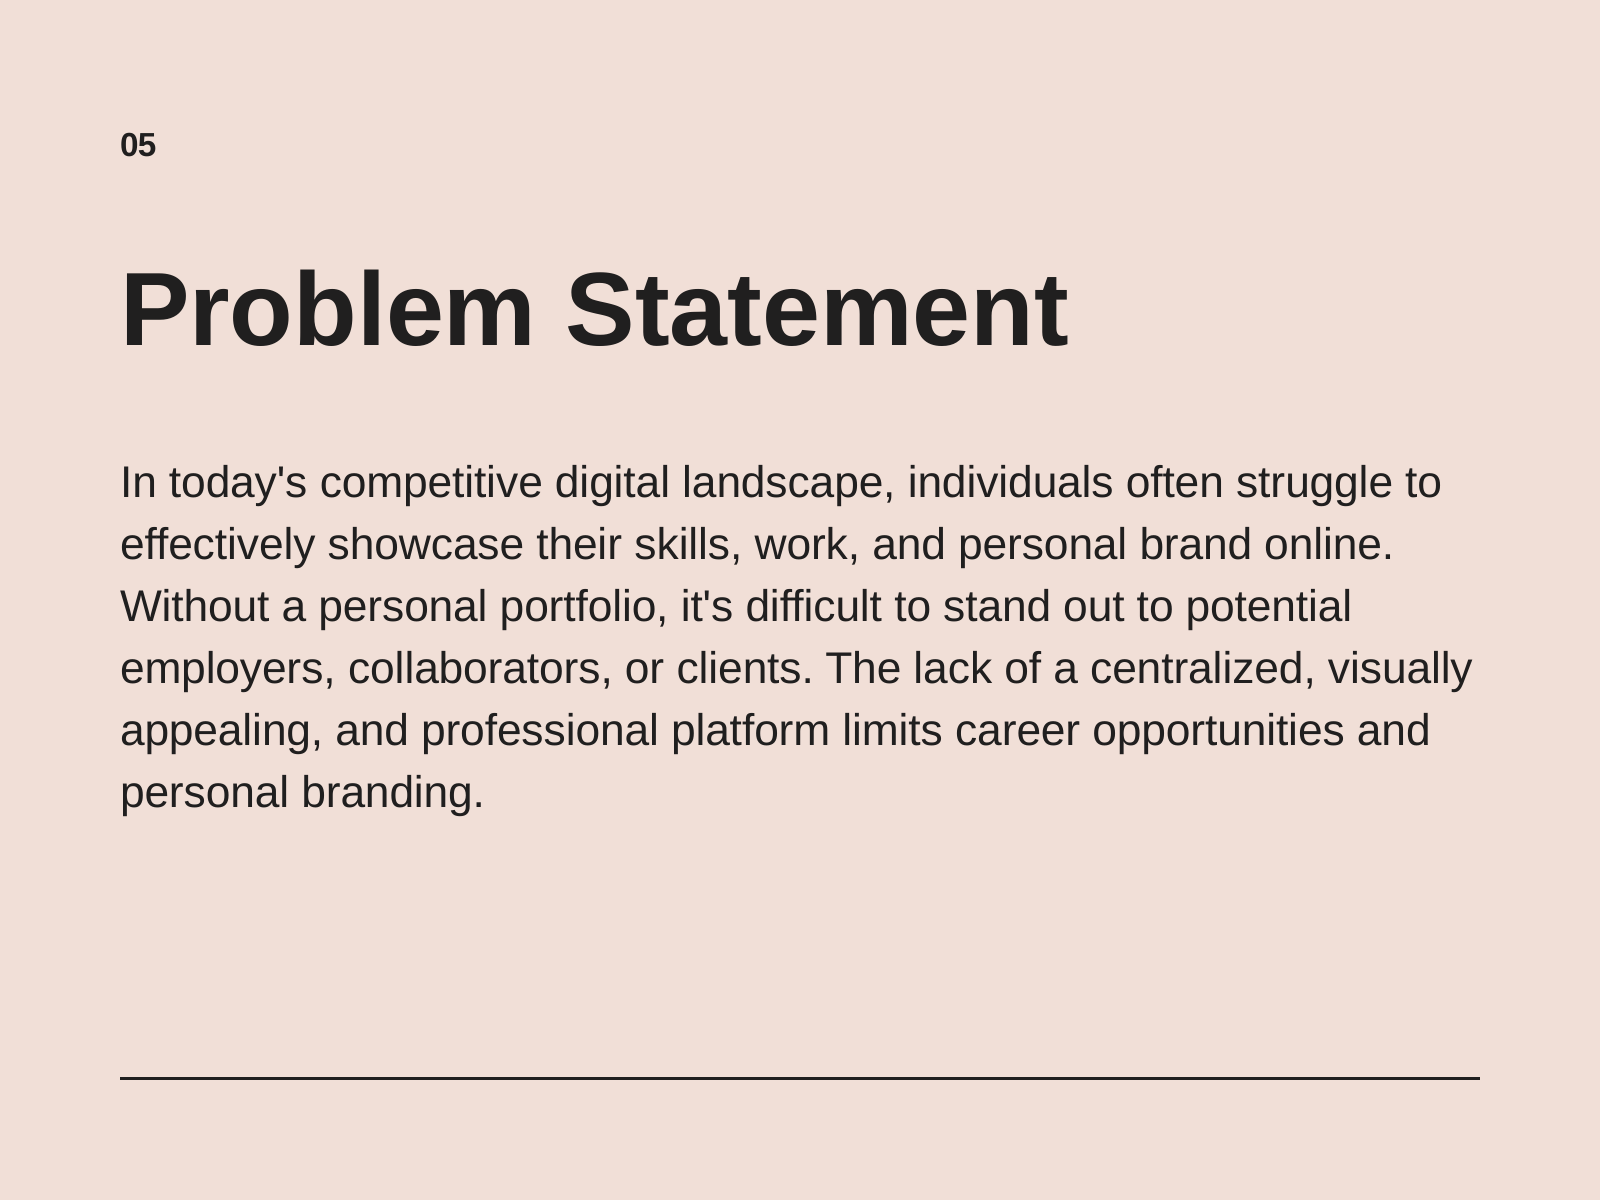

05
Problem Statement
In today's competitive digital landscape, individuals often struggle to effectively showcase their skills, work, and personal brand online. Without a personal portfolio, it's difficult to stand out to potential employers, collaborators, or clients. The lack of a centralized, visually appealing, and professional platform limits career opportunities and personal branding.